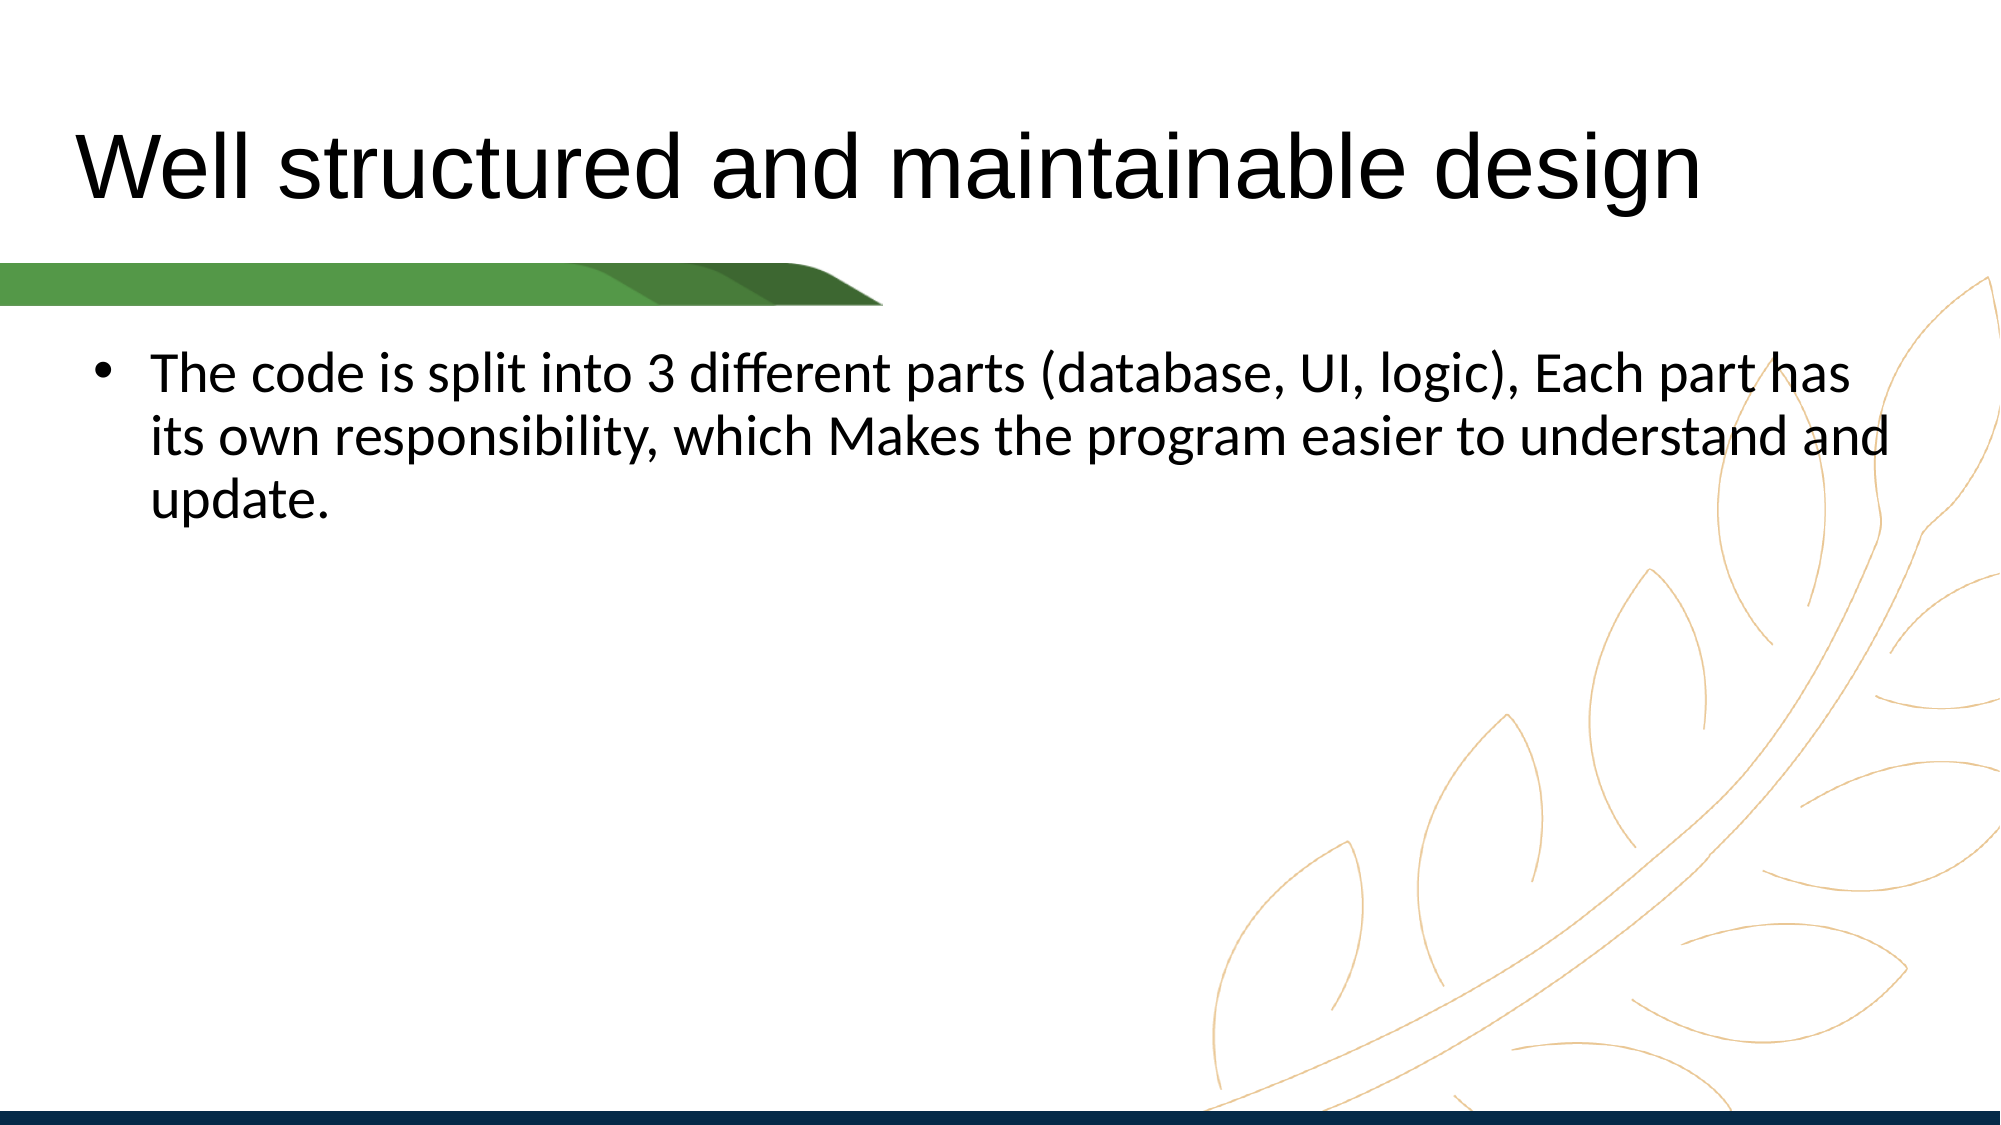

# Well structured and maintainable design
The code is split into 3 different parts (database, UI, logic), Each part has its own responsibility, which Makes the program easier to understand and update.